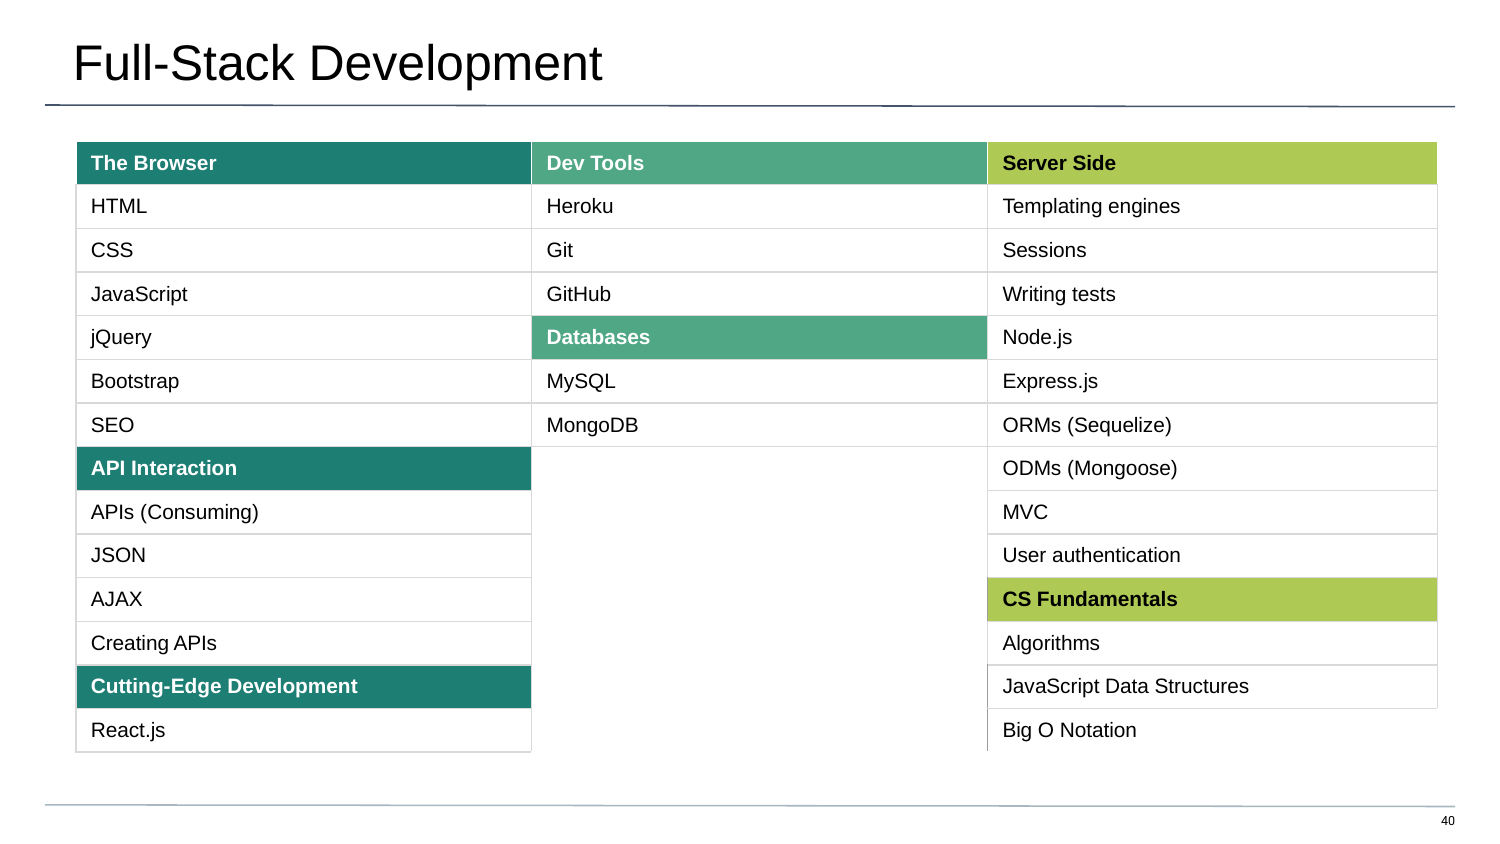

# Full-Stack Development

| The Browser | Dev Tools | Server Side |
| --- | --- | --- |
| HTML | Heroku | Templating engines |
| CSS | Git | Sessions |
| JavaScript | GitHub | Writing tests |
| jQuery | Databases | Node.js |
| Bootstrap | MySQL | Express.js |
| SEO | MongoDB | ORMs (Sequelize) |
| API Interaction |  | ODMs (Mongoose) |
| APIs (Consuming) |  | MVC |
| JSON |  | User authentication |
| AJAX |  | CS Fundamentals |
| Creating APIs |  | Algorithms |
| Cutting-Edge Development |  | JavaScript Data Structures |
| React.js |  | Big O Notation |